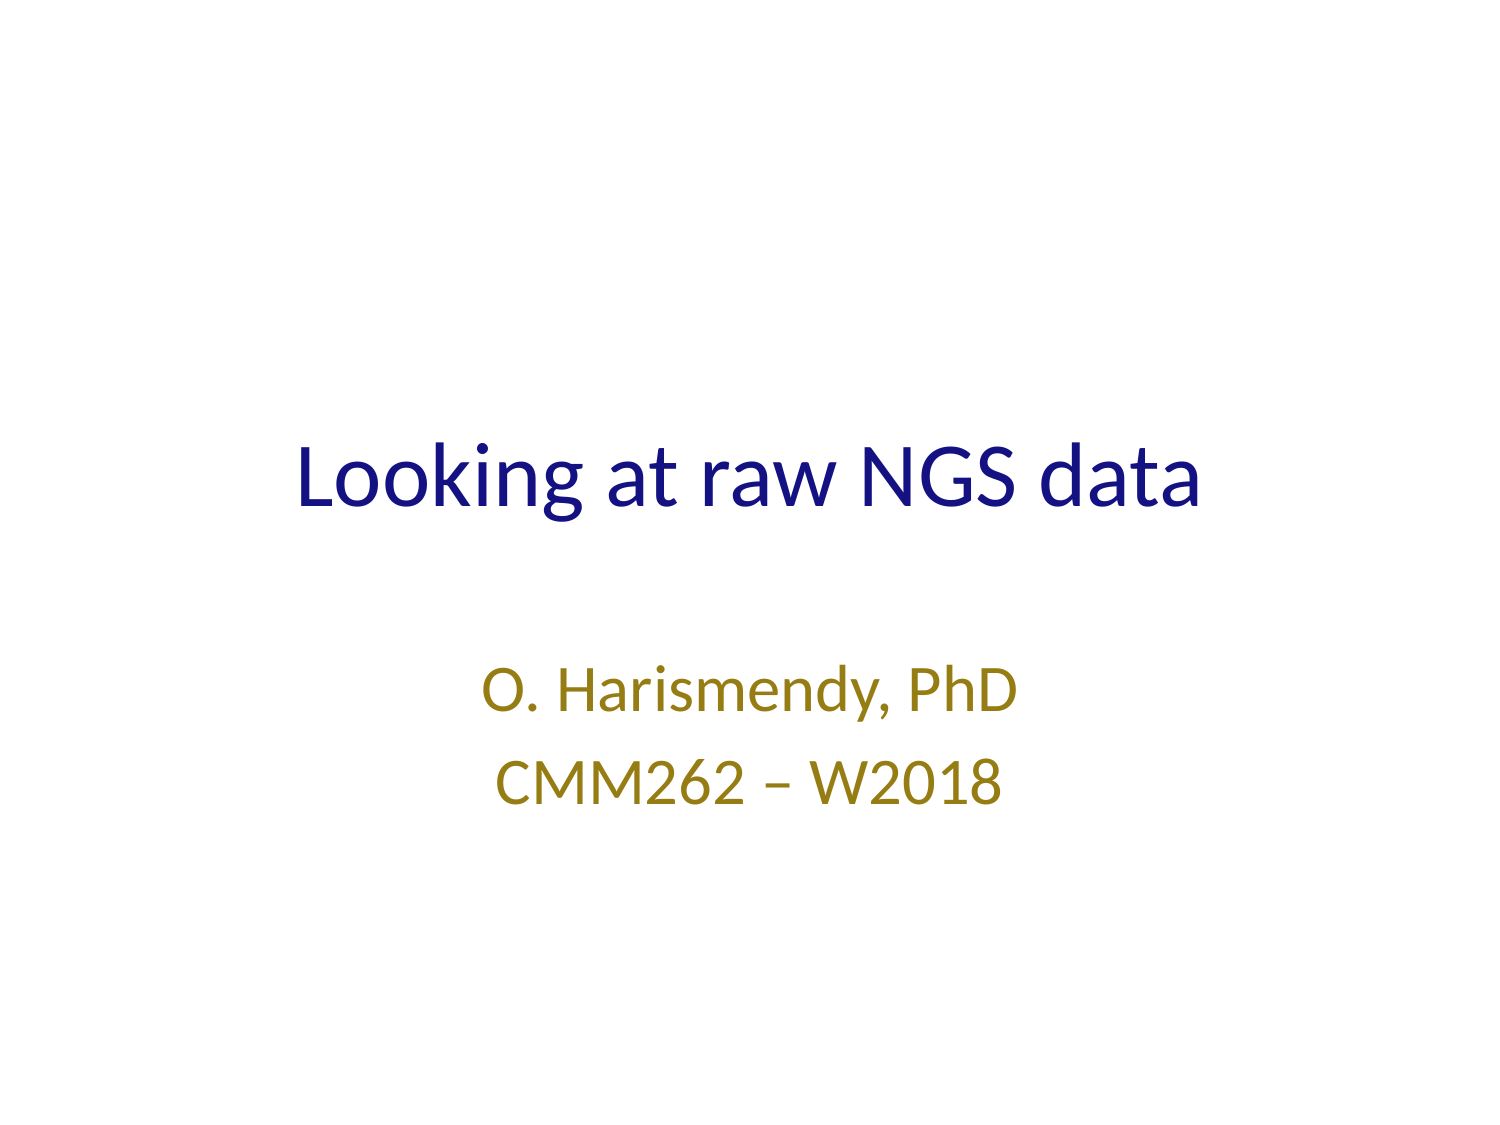

# Looking at raw NGS data
O. Harismendy, PhD
CMM262 – W2018